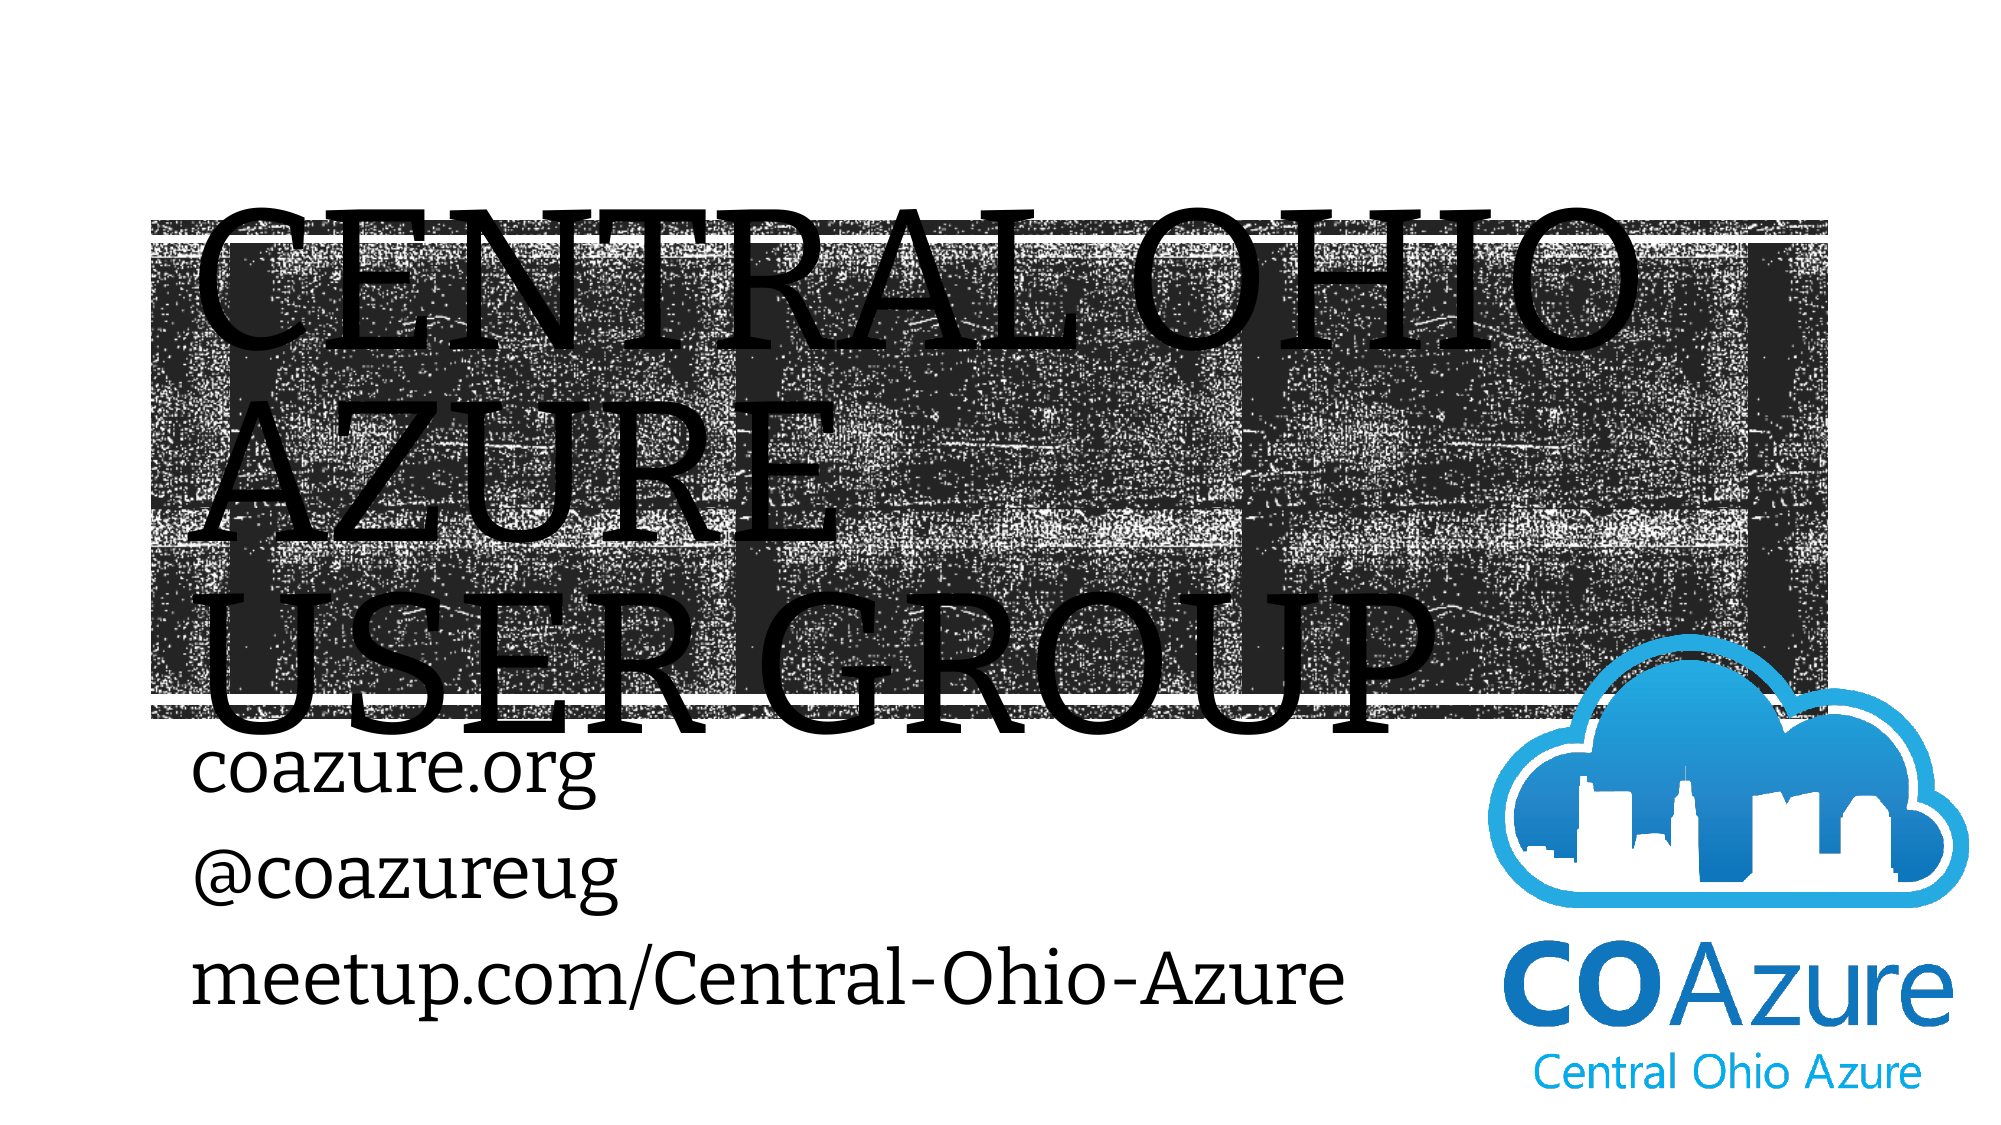

# Central Ohio Azure User Group
coazure.org
@coazureug
meetup.com/Central-Ohio-Azure